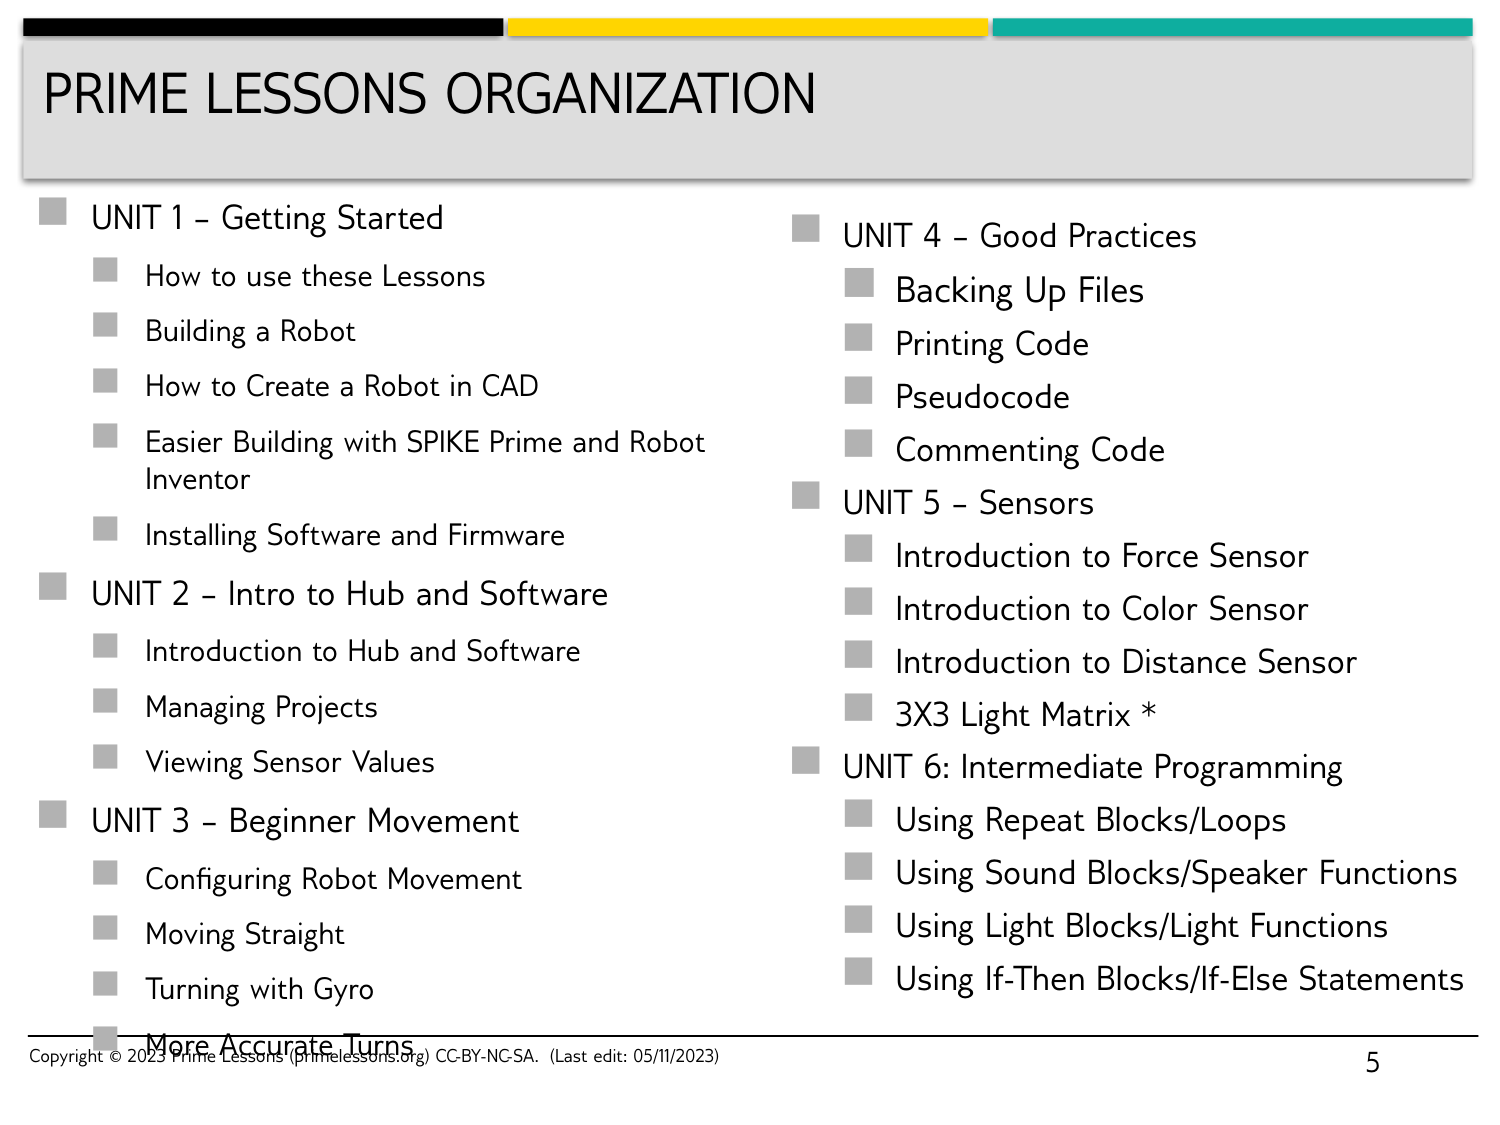

# PRIME lessons ORGANIZATION
UNIT 1 – Getting Started
How to use these Lessons
Building a Robot
How to Create a Robot in CAD
Easier Building with SPIKE Prime and Robot Inventor
Installing Software and Firmware
UNIT 2 – Intro to Hub and Software
Introduction to Hub and Software
Managing Projects
Viewing Sensor Values
UNIT 3 – Beginner Movement
Configuring Robot Movement
Moving Straight
Turning with Gyro
More Accurate Turns
UNIT 4 – Good Practices
Backing Up Files
Printing Code
Pseudocode
Commenting Code
UNIT 5 – Sensors
Introduction to Force Sensor
Introduction to Color Sensor
Introduction to Distance Sensor
3X3 Light Matrix *
UNIT 6: Intermediate Programming
Using Repeat Blocks/Loops
Using Sound Blocks/Speaker Functions
Using Light Blocks/Light Functions
Using If-Then Blocks/If-Else Statements

5
Copyright © 2023 Prime Lessons (primelessons.org) CC-BY-NC-SA.  (Last edit: 05/11/2023)